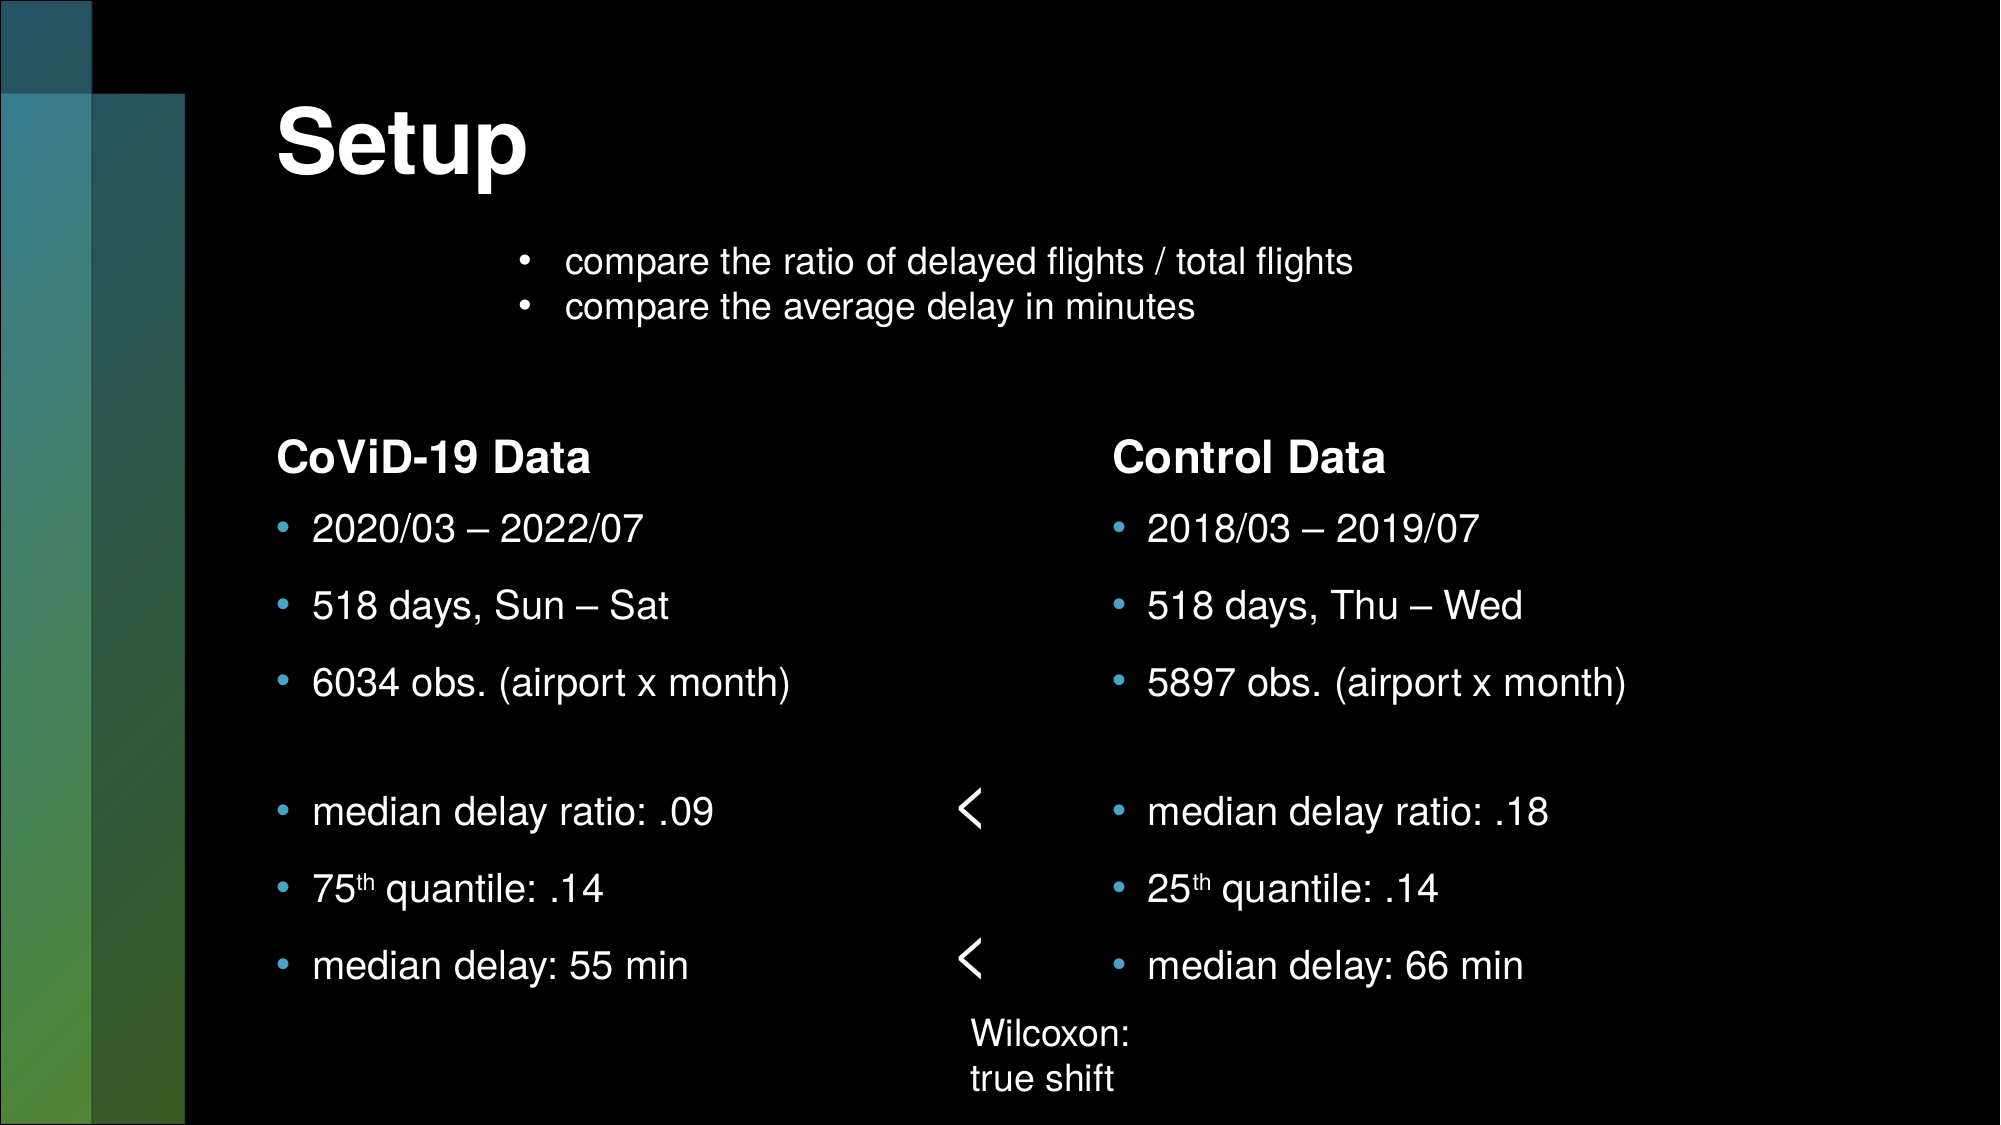

# Setup
compare the ratio of delayed flights / total flights
compare the average delay in minutes
CoViD-19 Data
Control Data
2020/03 – 2022/07
518 days, Sun – Sat
6034 obs. (airport x month)
median delay ratio: .09
75th quantile: .14
median delay: 55 min
2018/03 – 2019/07
518 days, Thu – Wed
5897 obs. (airport x month)
median delay ratio: .18
25th quantile: .14
median delay: 66 min
<
<
Wilcoxon: true shift